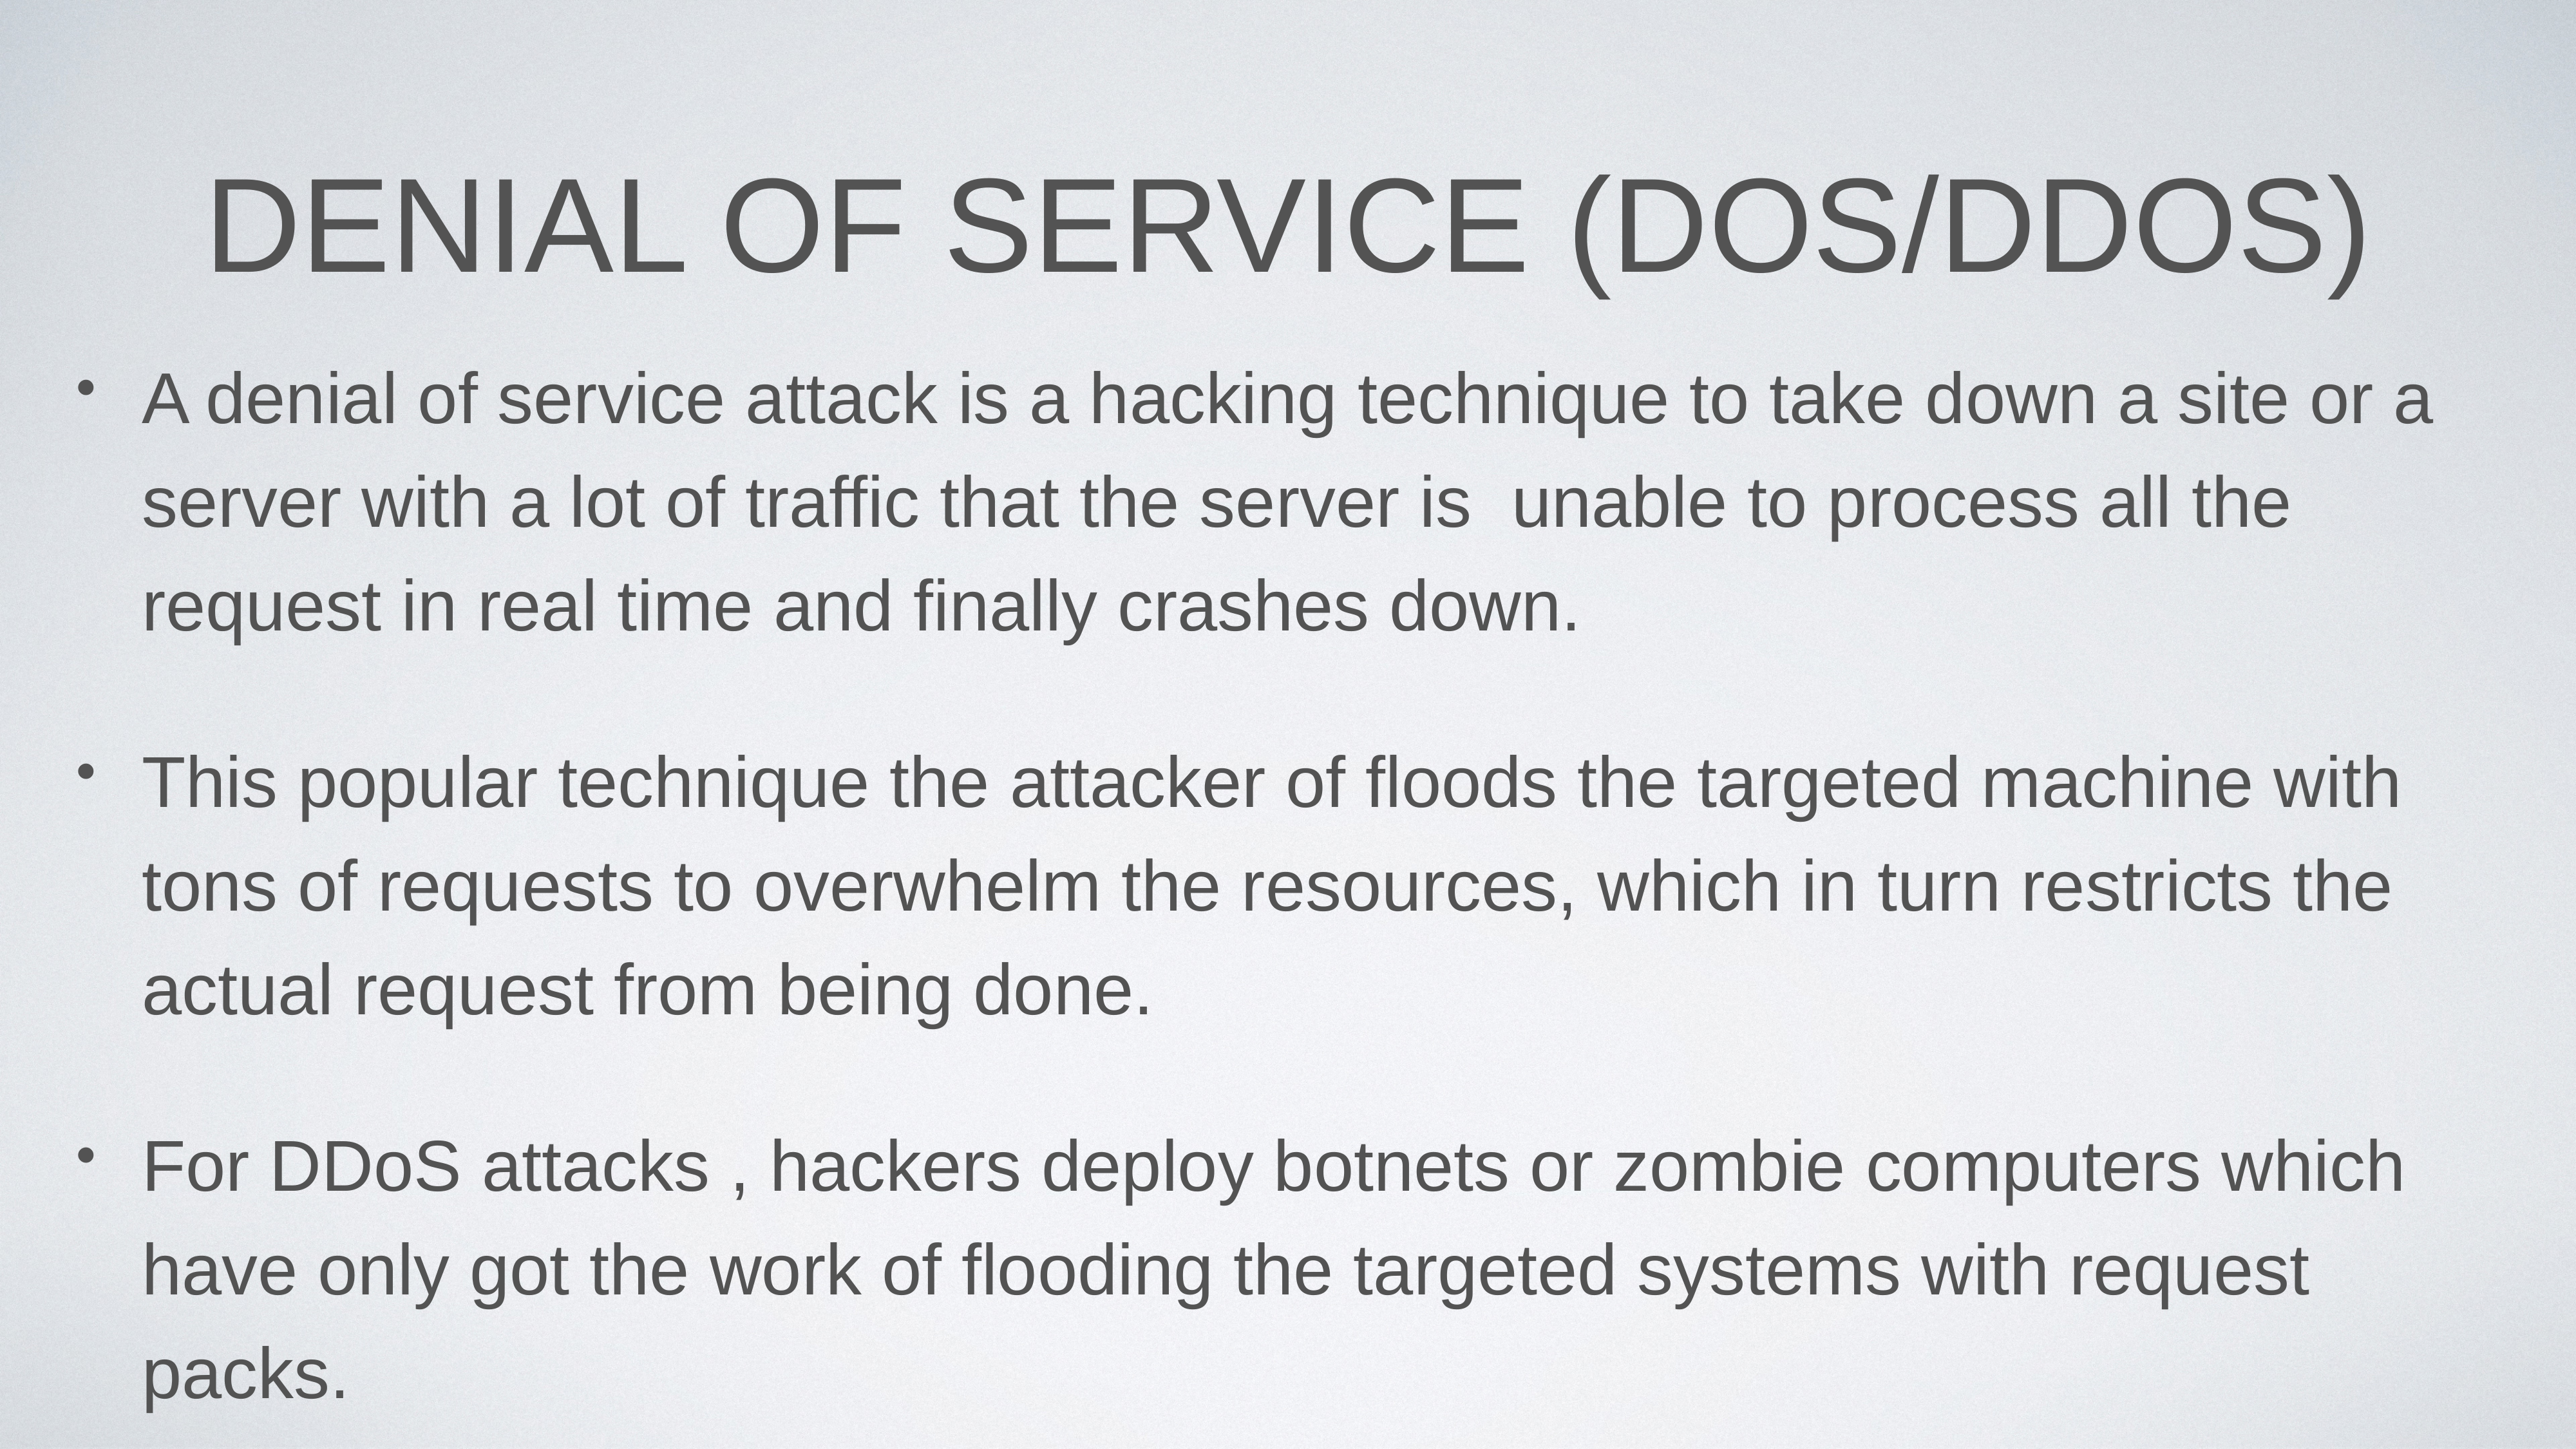

# Denial of service (DoS/DDoS)
A denial of service attack is a hacking technique to take down a site or a server with a lot of traffic that the server is  unable to process all the request in real time and finally crashes down.
This popular technique the attacker of floods the targeted machine with tons of requests to overwhelm the resources, which in turn restricts the actual request from being done.
For DDoS attacks , hackers deploy botnets or zombie computers which have only got the work of flooding the targeted systems with request packs.